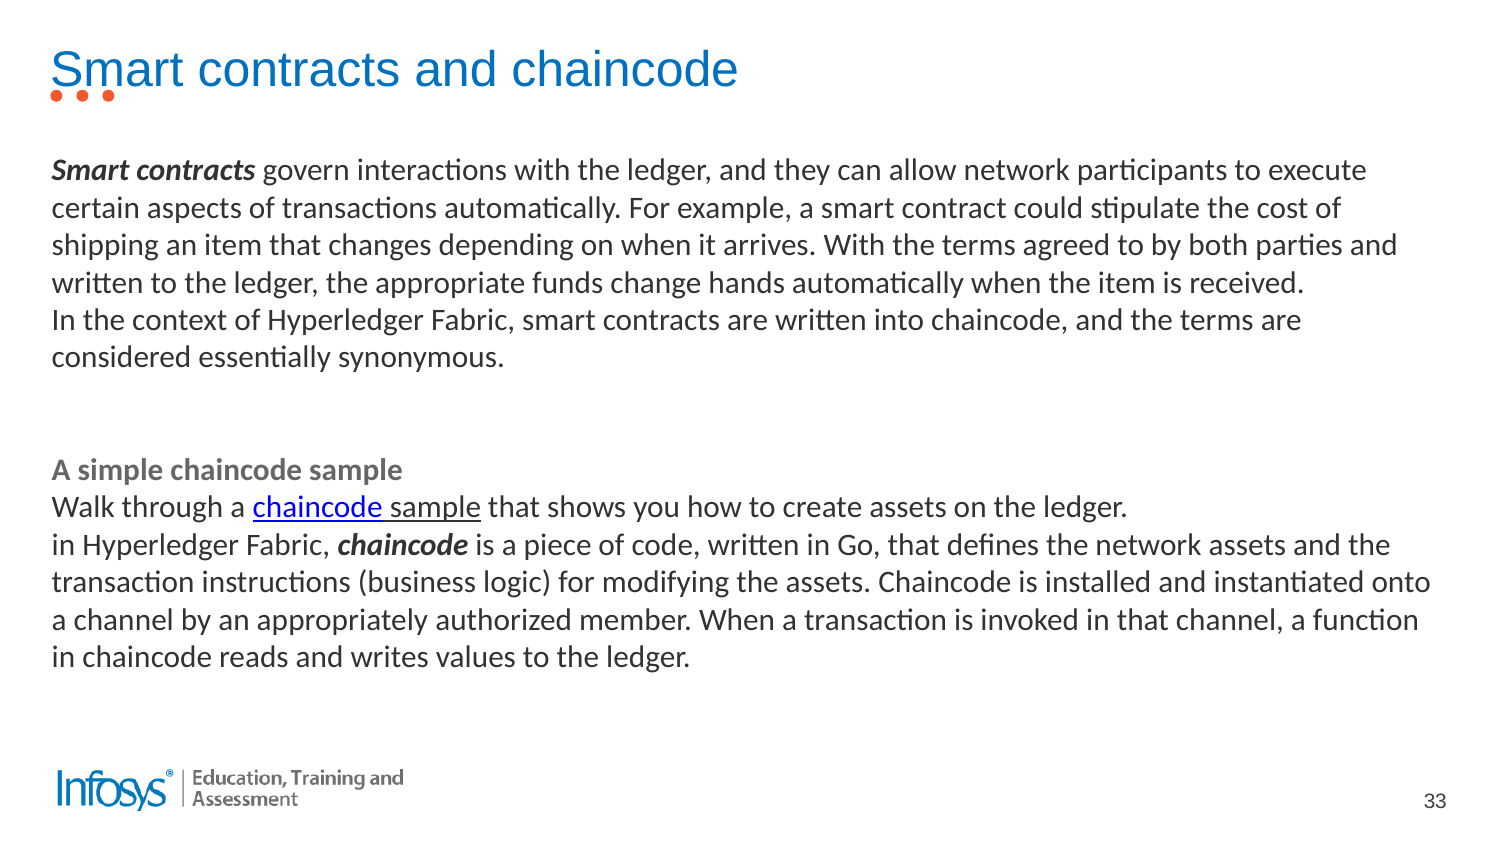

# Smart contracts and chaincode
Smart contracts govern interactions with the ledger, and they can allow network participants to execute certain aspects of transactions automatically. For example, a smart contract could stipulate the cost of shipping an item that changes depending on when it arrives. With the terms agreed to by both parties and written to the ledger, the appropriate funds change hands automatically when the item is received.
In the context of Hyperledger Fabric, smart contracts are written into chaincode, and the terms are considered essentially synonymous.

A simple chaincode sample
Walk through a chaincode sample that shows you how to create assets on the ledger.
in Hyperledger Fabric, chaincode is a piece of code, written in Go, that defines the network assets and the transaction instructions (business logic) for modifying the assets. Chaincode is installed and instantiated onto a channel by an appropriately authorized member. When a transaction is invoked in that channel, a function in chaincode reads and writes values to the ledger.
33